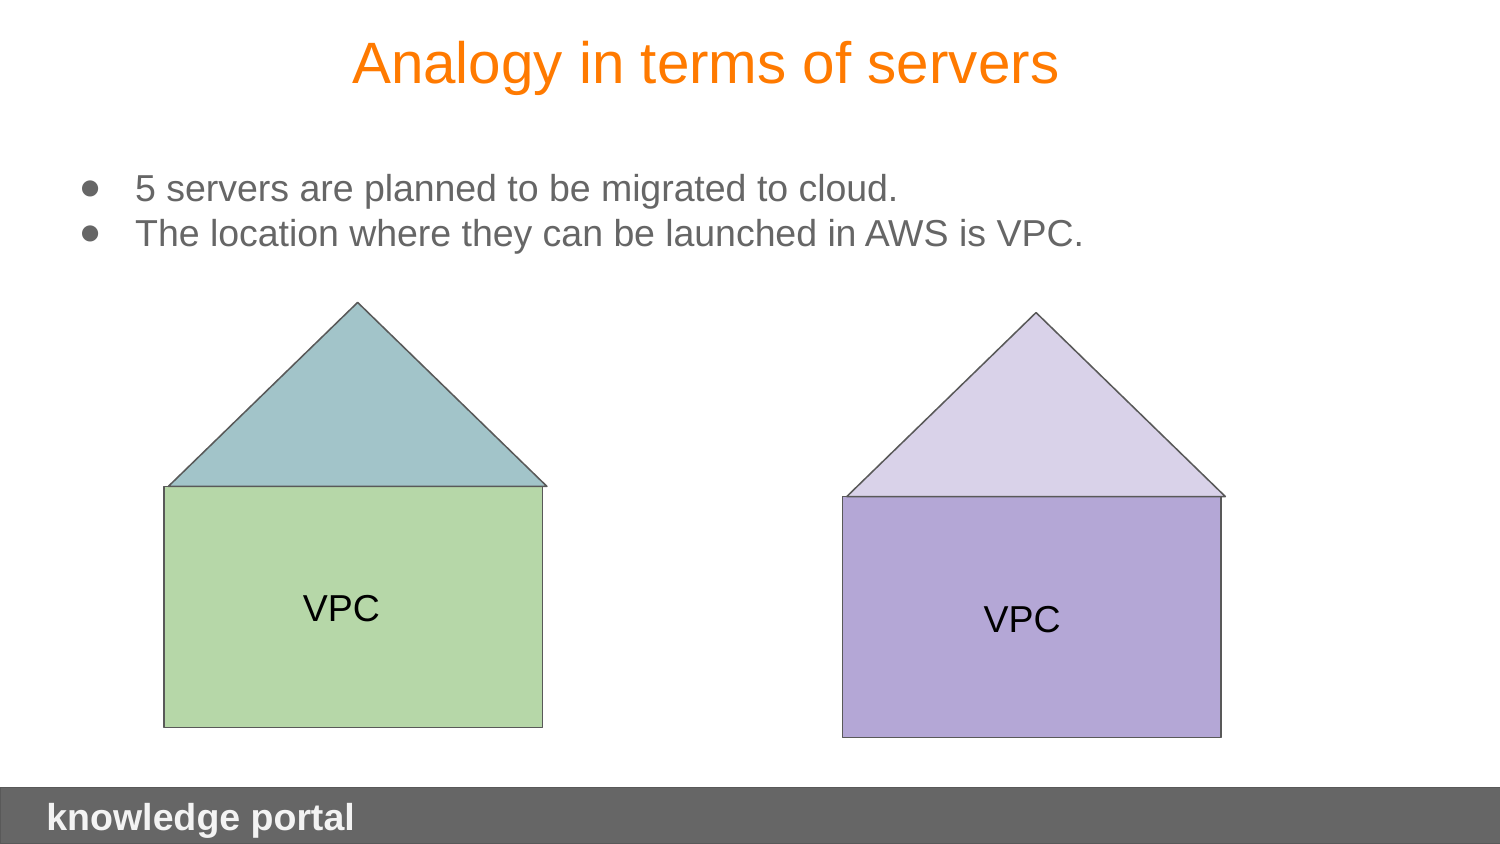

Analogy in terms of servers
5 servers are planned to be migrated to cloud.
The location where they can be launched in AWS is VPC.

               VPC
            VPC
   knowledge portal